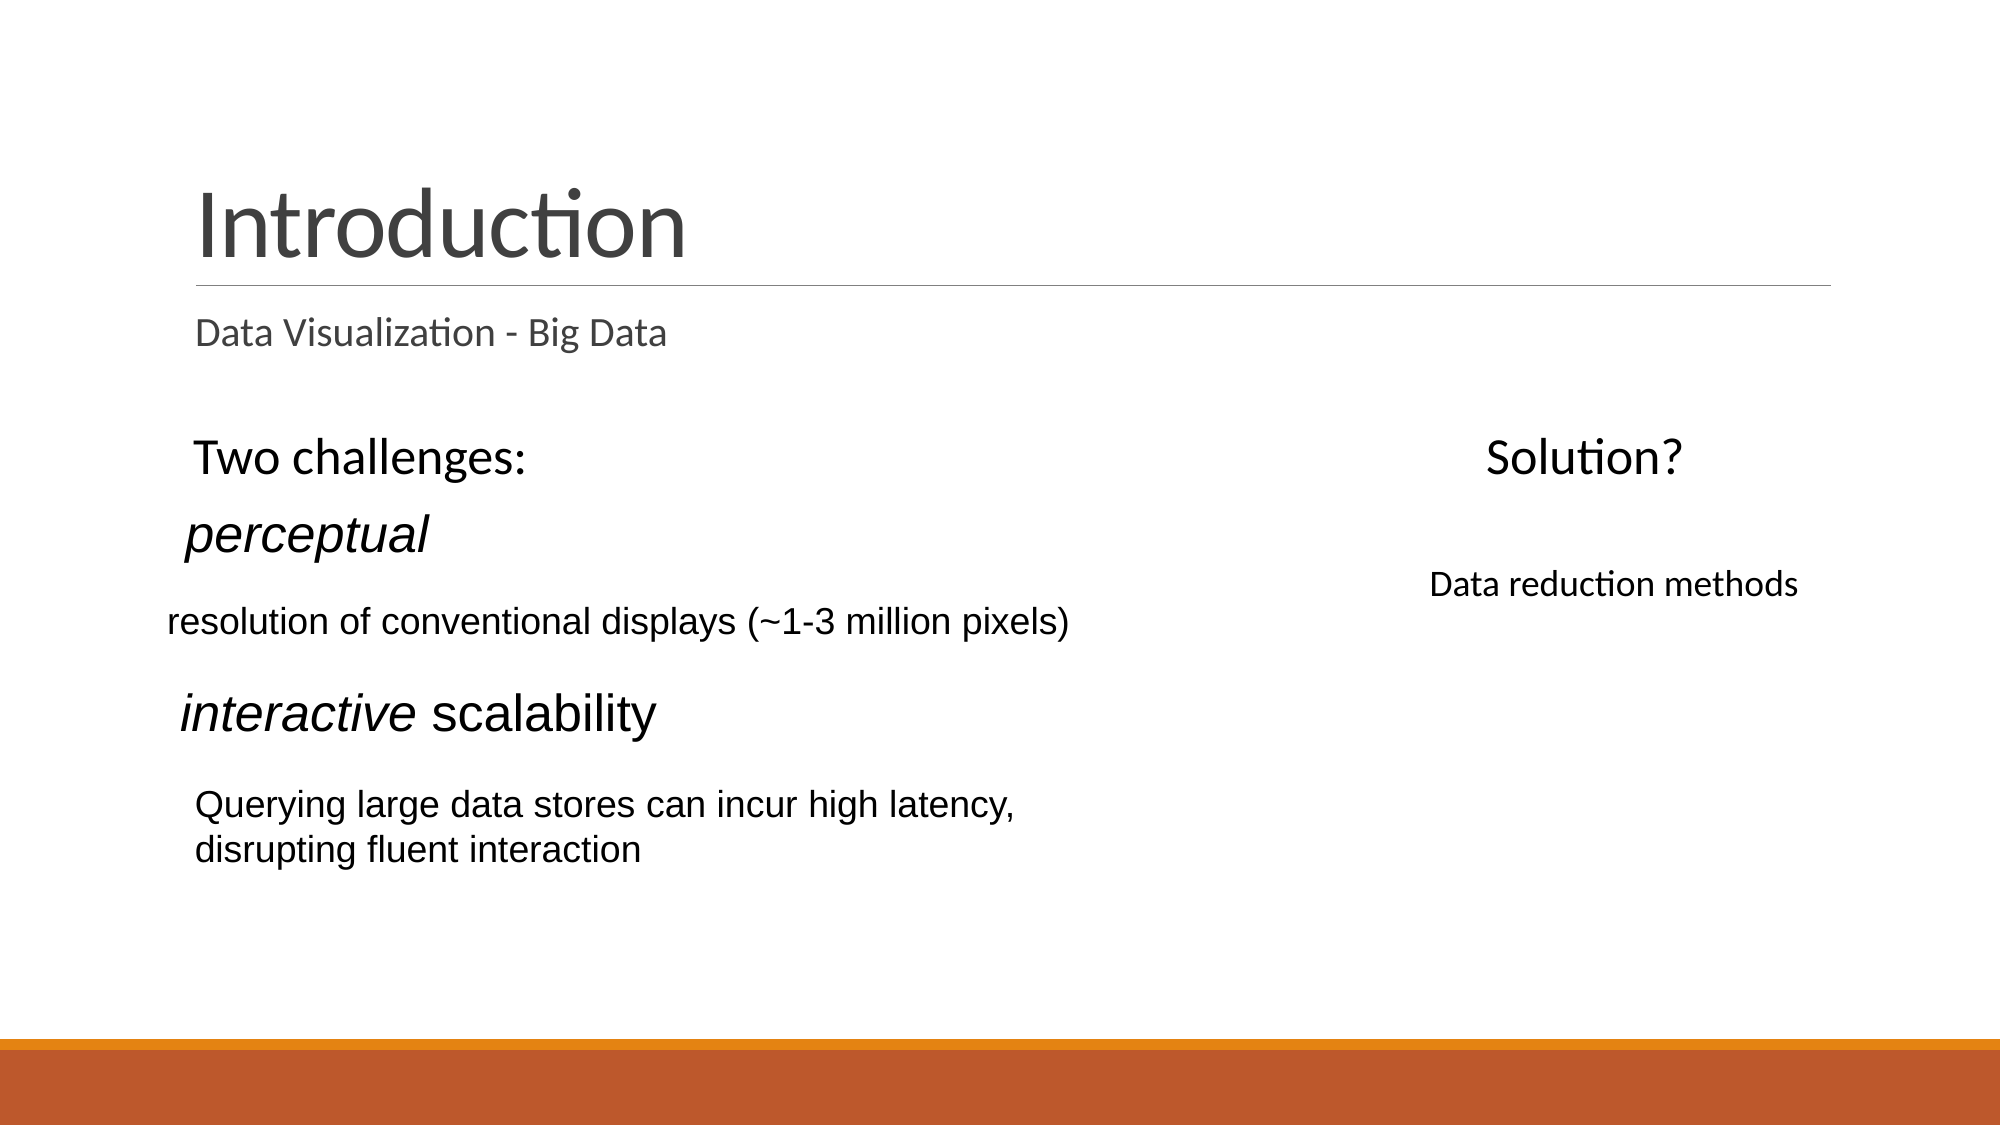

# Introduction
Data Visualization - Big Data

Two challenges:
Solution?
perceptual
Data reduction methods
resolution of conventional displays (~1-3 million pixels)
interactive scalability
Querying large data stores can incur high latency, disrupting fluent interaction